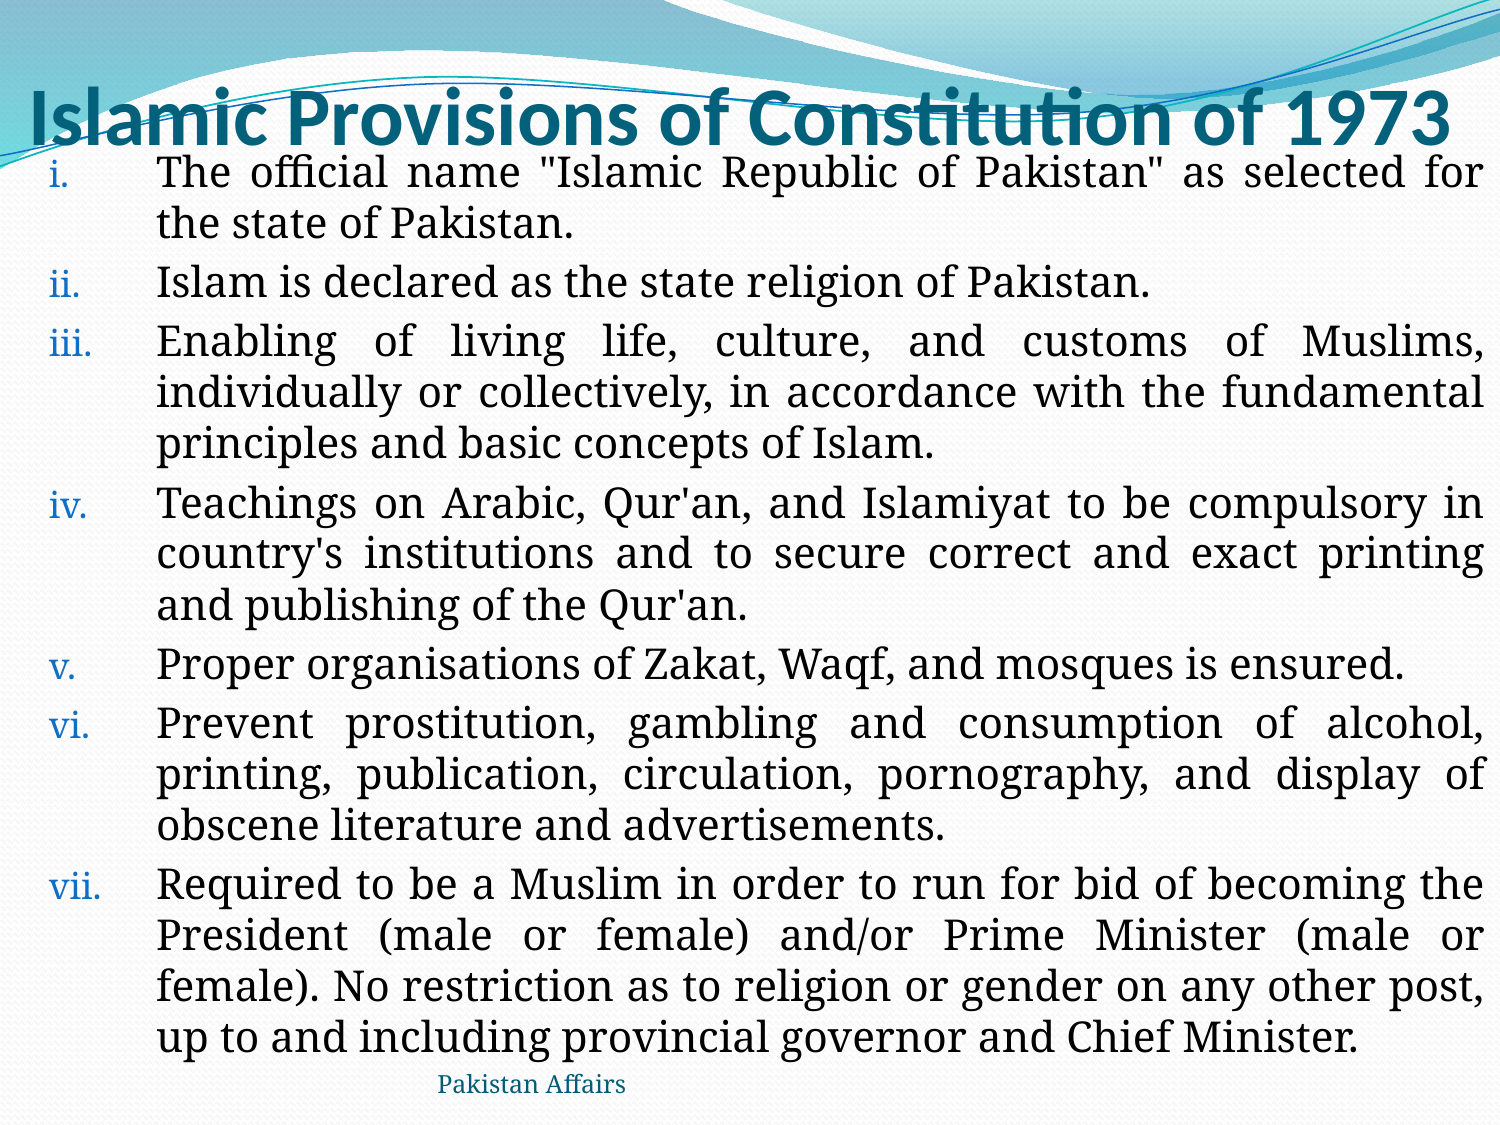

# Islamic Provisions of Constitution of 1973
The official name "Islamic Republic of Pakistan" as selected for the state of Pakistan.
Islam is declared as the state religion of Pakistan.
Enabling of living life, culture, and customs of Muslims, individually or collectively, in accordance with the fundamental principles and basic concepts of Islam.
Teachings on Arabic, Qur'an, and Islamiyat to be compulsory in country's institutions and to secure correct and exact printing and publishing of the Qur'an.
Proper organisations of Zakat, Waqf, and mosques is ensured.
Prevent prostitution, gambling and consumption of alcohol, printing, publication, circulation, pornography, and display of obscene literature and advertisements.
Required to be a Muslim in order to run for bid of becoming the President (male or female) and/or Prime Minister (male or female). No restriction as to religion or gender on any other post, up to and including provincial governor and Chief Minister.

Pakistan Affairs
29